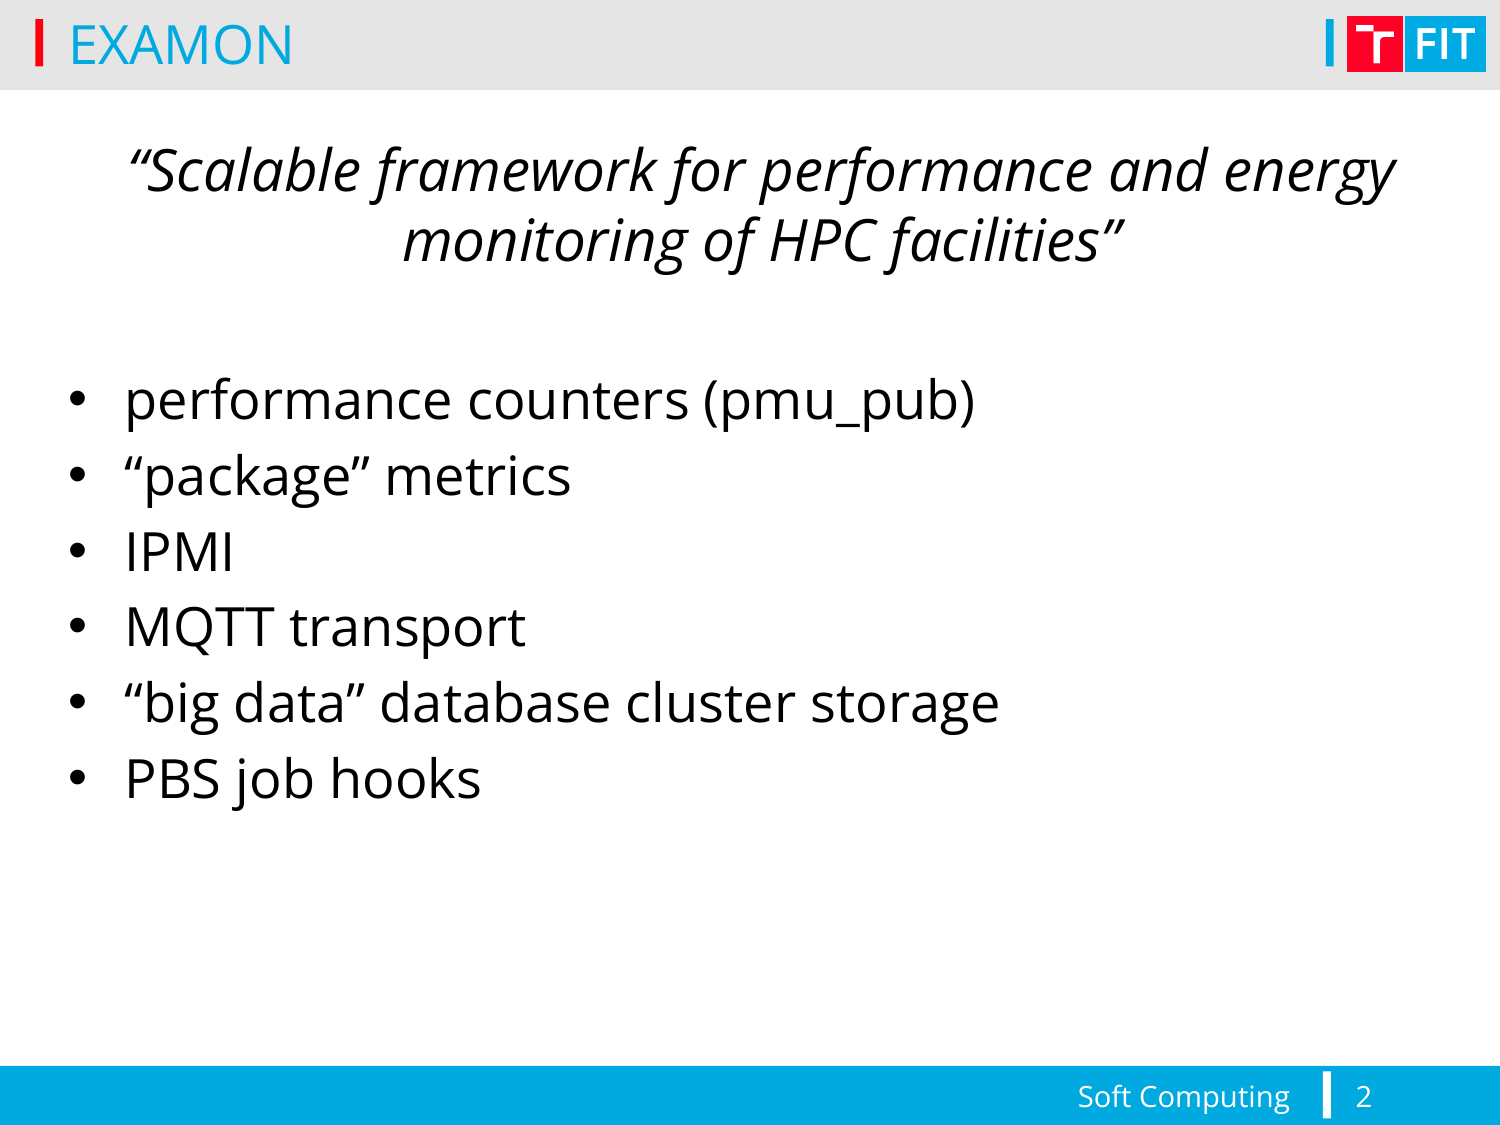

# EXAMON
“Scalable framework for performance and energy monitoring of HPC facilities”

performance counters (pmu_pub)
“package” metrics
IPMI
MQTT transport
“big data” database cluster storage
PBS job hooks
Soft Computing
2